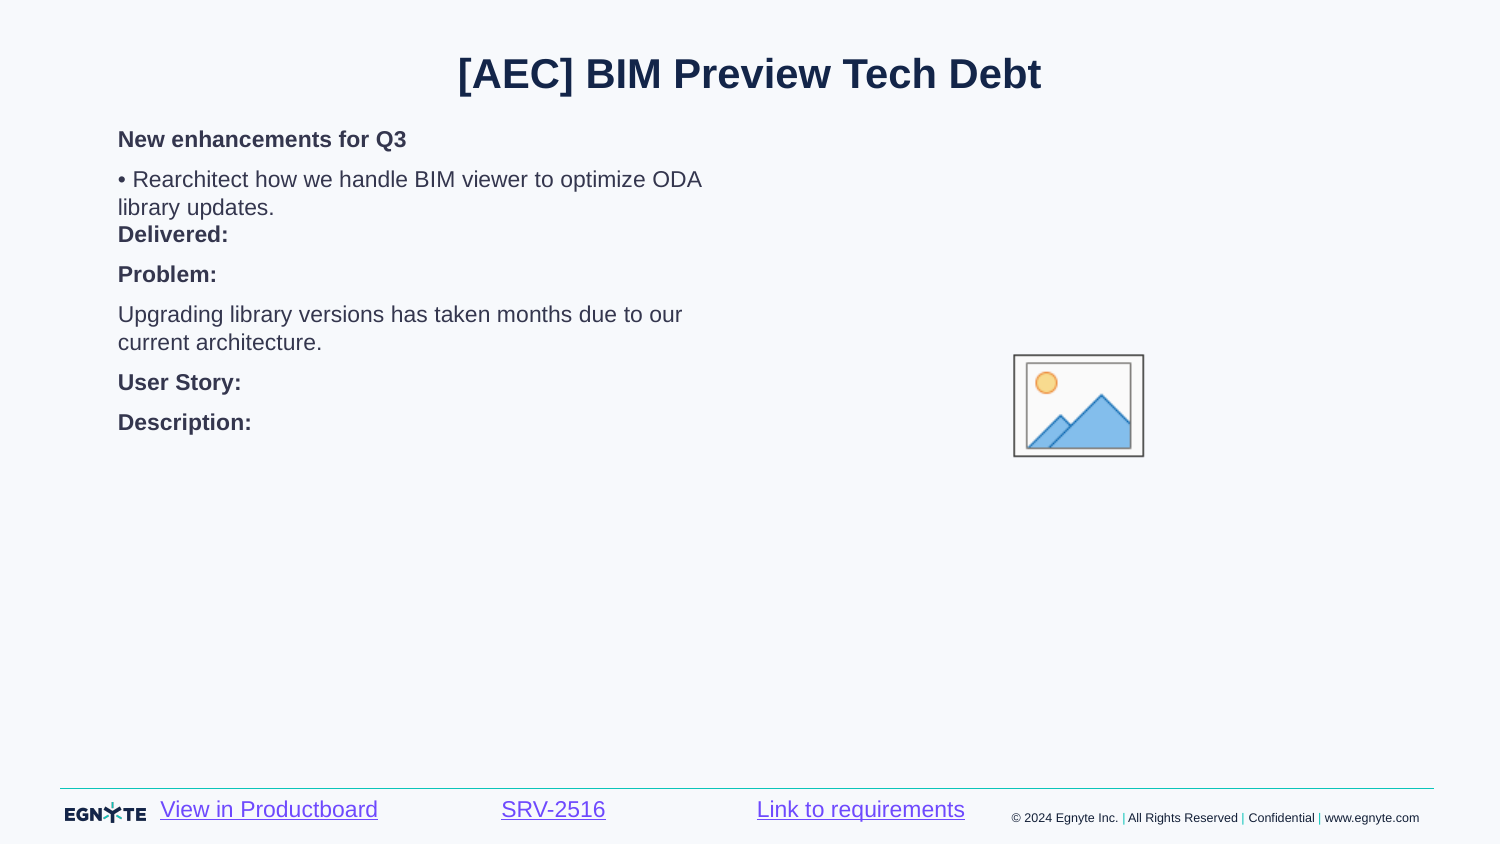

# [AEC] BIM Preview Tech Debt
New enhancements for Q3
• Rearchitect how we handle BIM viewer to optimize ODA library updates.
Delivered:
Problem:
Upgrading library versions has taken months due to our current architecture.
User Story:
Description:

Link to requirements
SRV-2516
View in Productboard